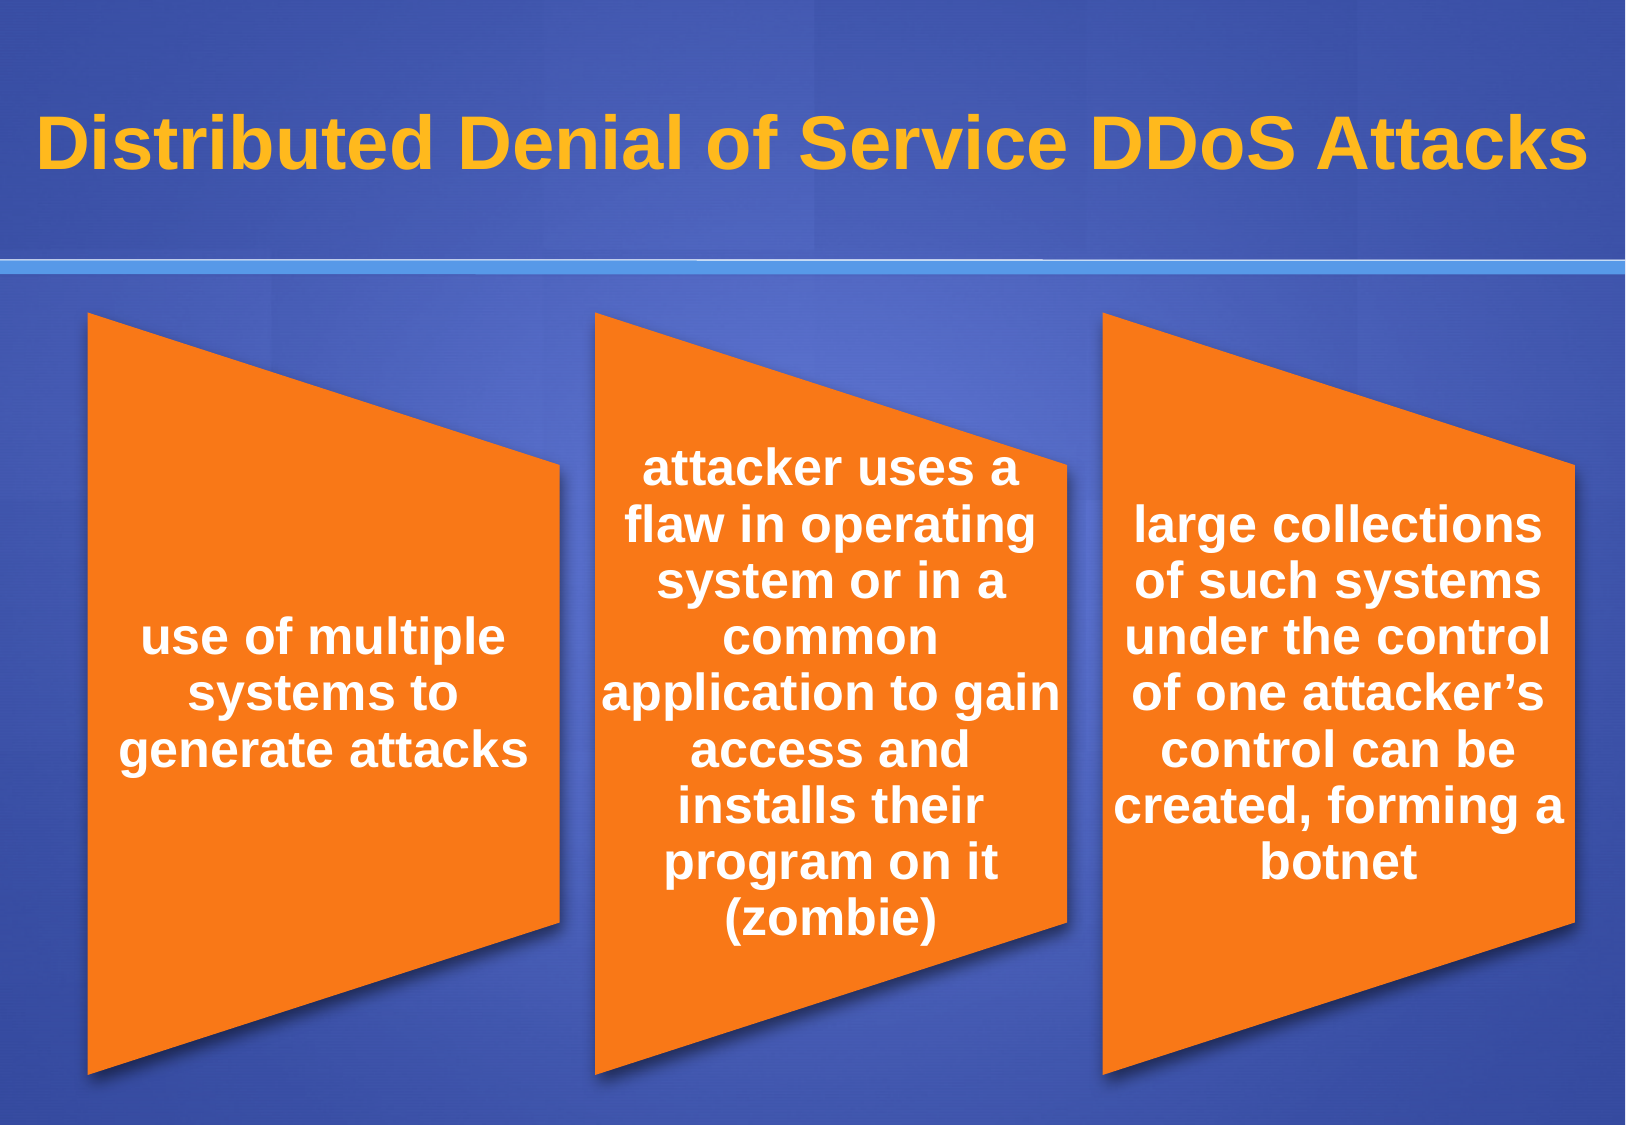

# Distributed Denial of Service DDoS Attacks
use of multiple systems to generate attacks
attacker uses a flaw in operating system or in a common application to gain access and installs their program on it (zombie)
large collections of such systems under the control of one attacker’s control can be created, forming a botnet